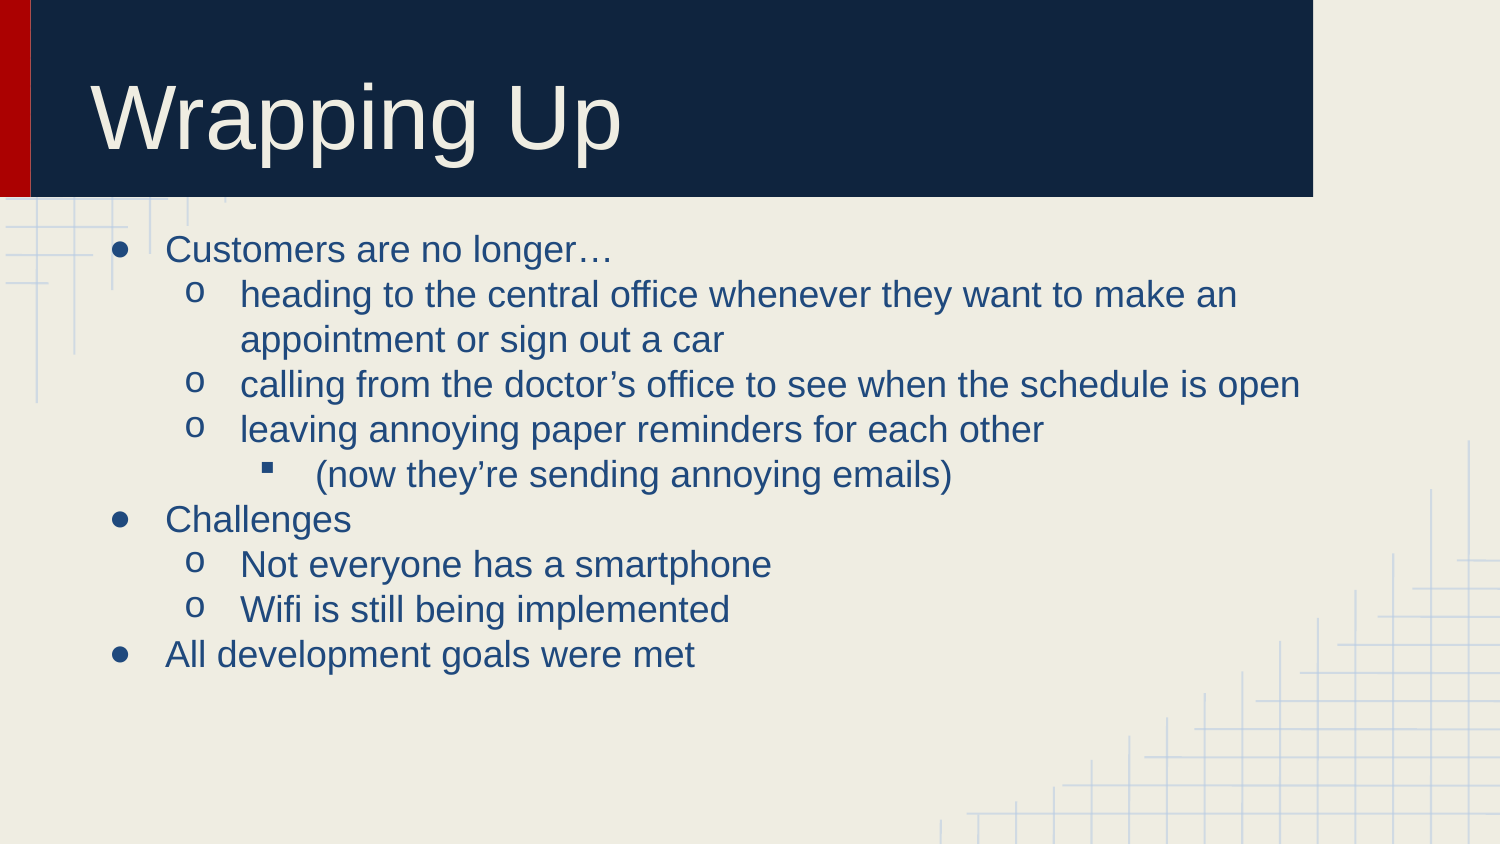

# Wrapping Up
Customers are no longer…
heading to the central office whenever they want to make an appointment or sign out a car
calling from the doctor’s office to see when the schedule is open
leaving annoying paper reminders for each other
(now they’re sending annoying emails)
Challenges
Not everyone has a smartphone
Wifi is still being implemented
All development goals were met